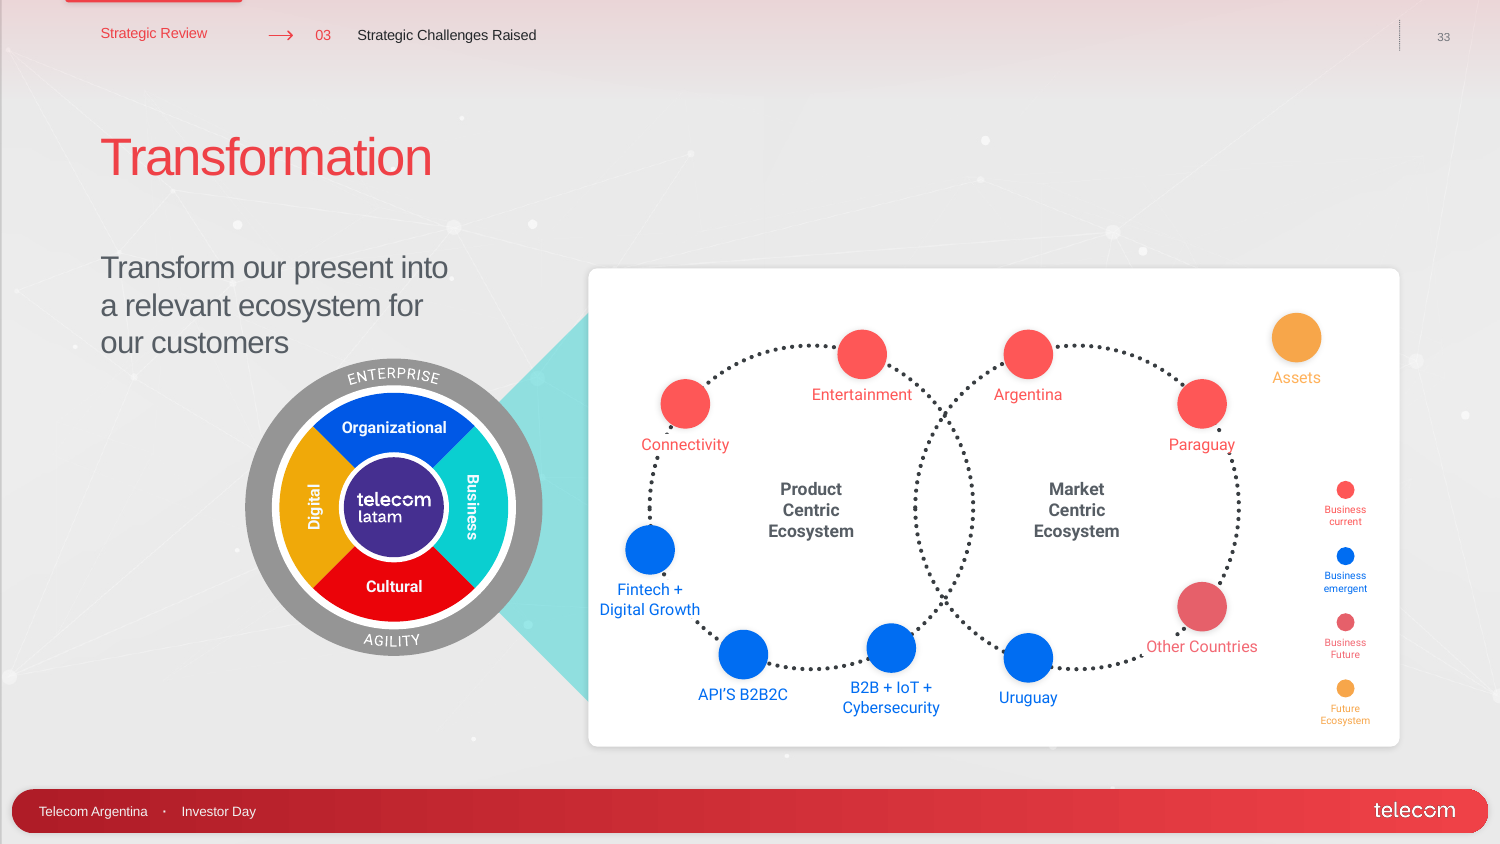

Transformation
Transform our present into a relevant ecosystem for our customers

Product
Centric Ecosystem
Market
Centric Ecosystem

Organizational

Digital
Business

Cultural

Assets

Entertainment
Argentina
Connectivity
Paraguay

Business
current

Business
emergent

Business
Future

Future
Ecosystem

Fintech +
Digital Growth

Other Countries
B2B + IoT +
Cybersecurity
API’S B2B2C
Uruguay